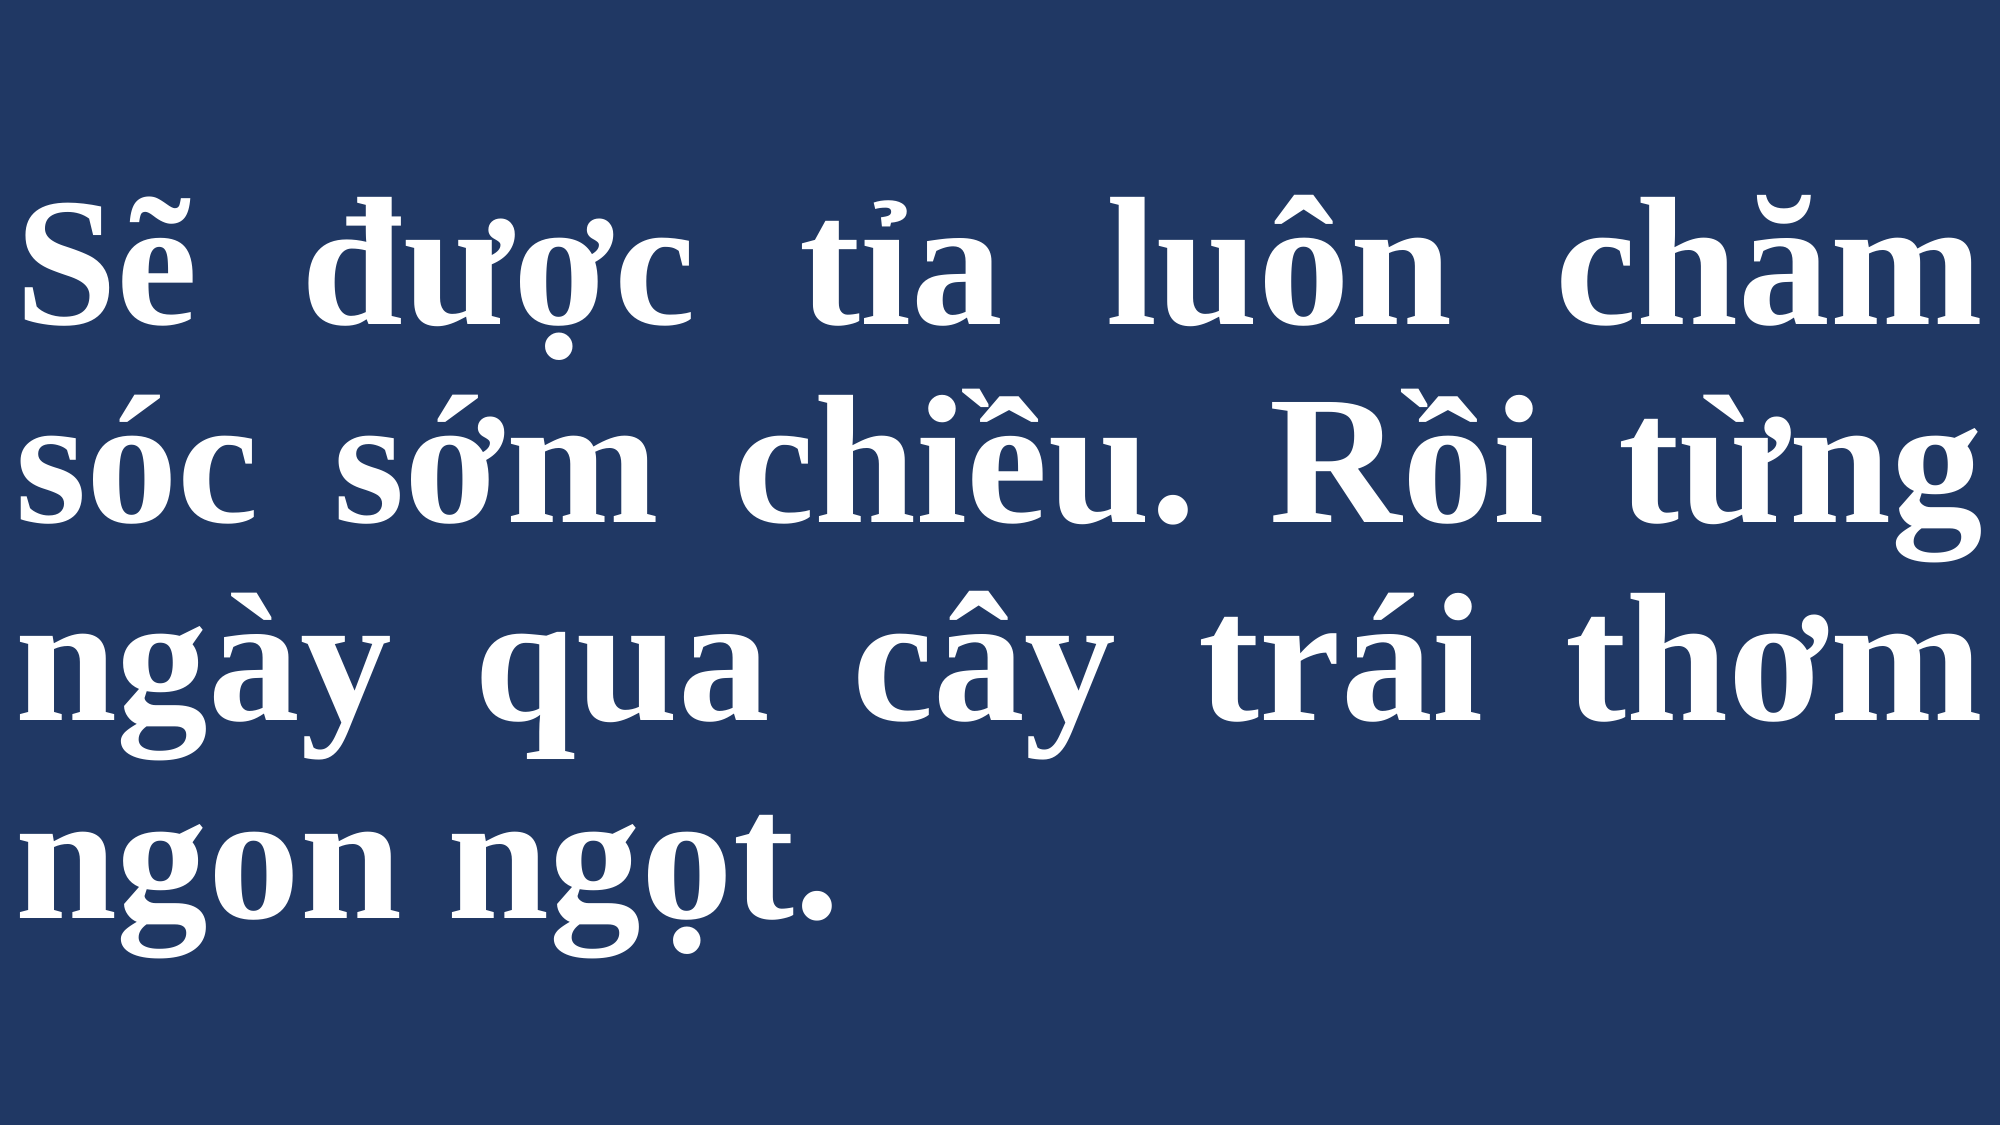

# Sẽ được tỉa luôn chăm sóc sớm chiều. Rồi từng ngày qua cây trái thơm ngon ngọt.